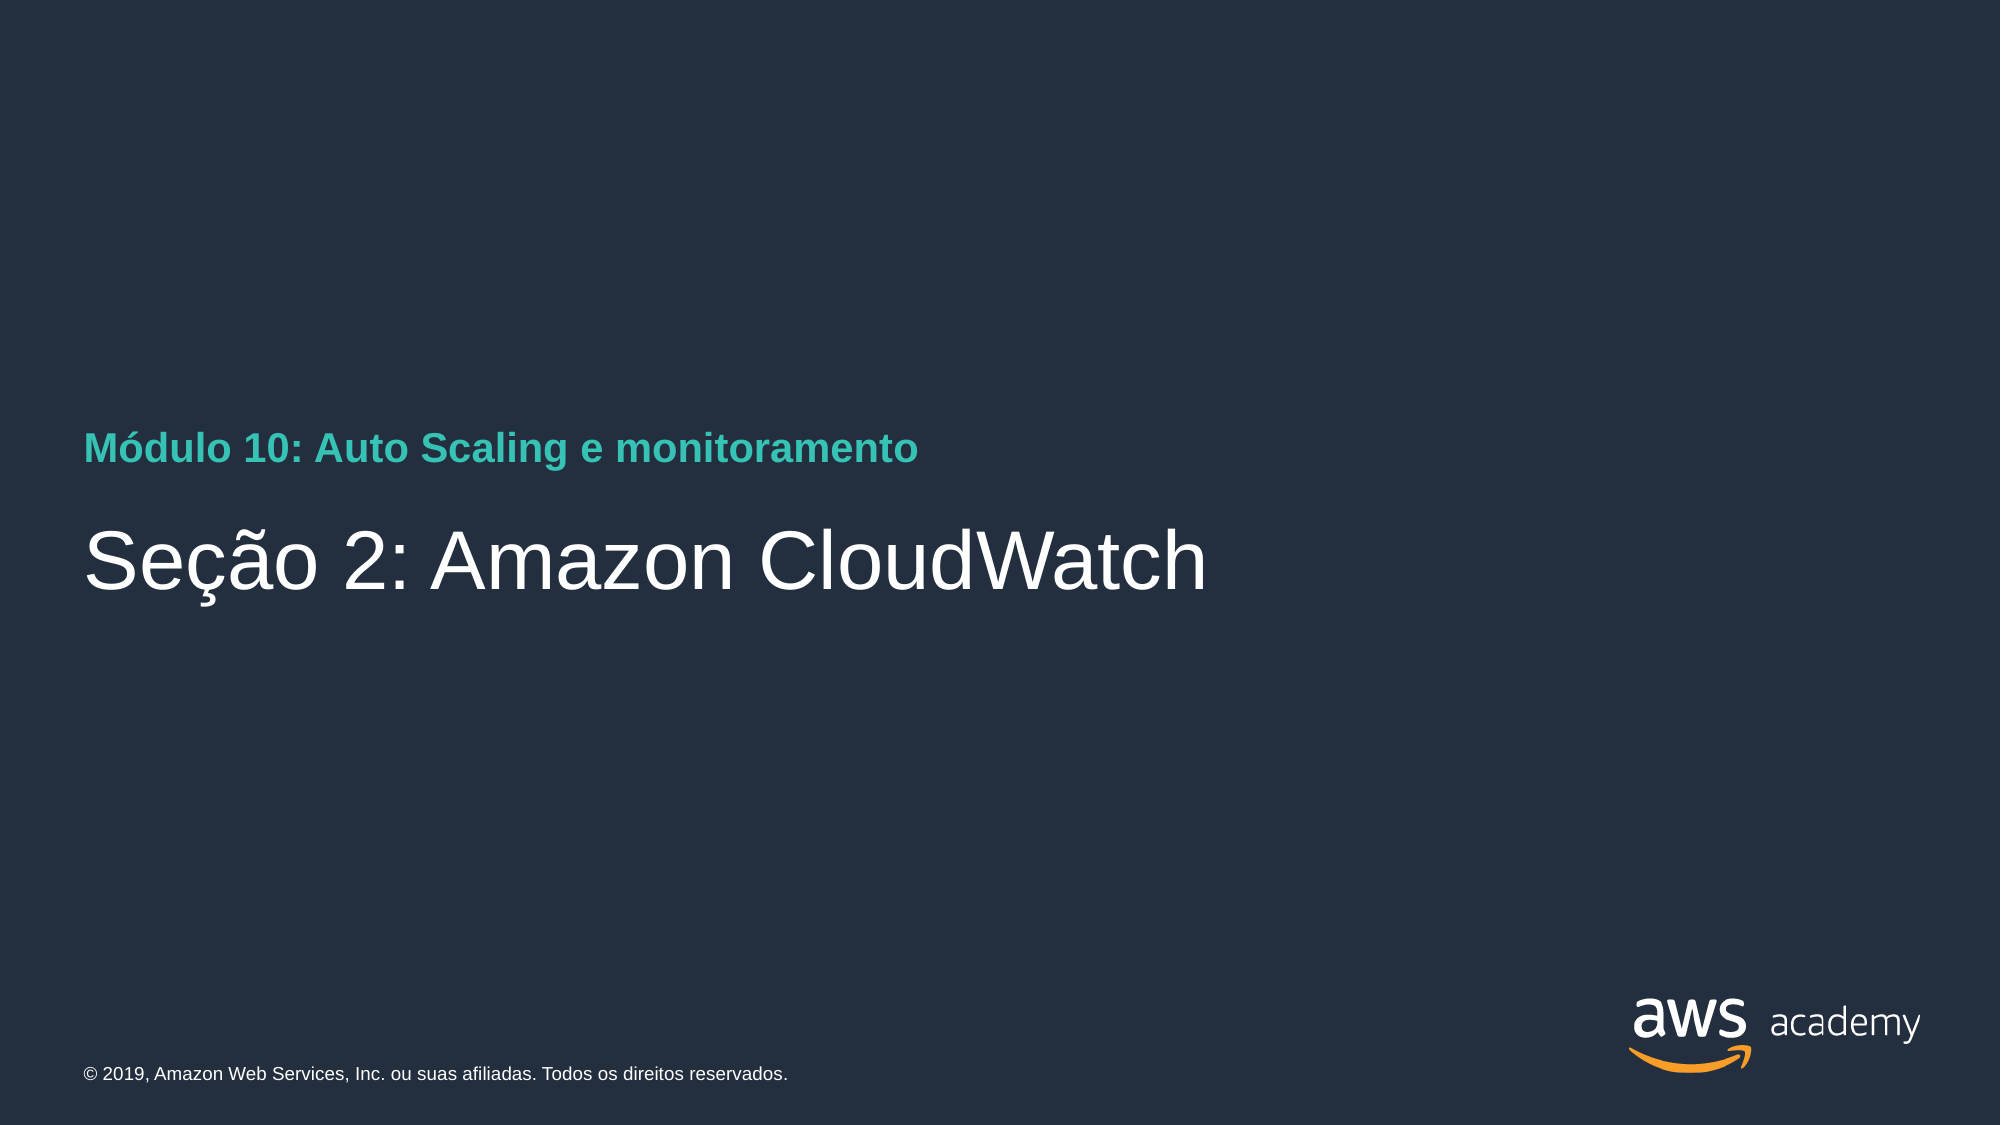

Módulo 10: Auto Scaling e monitoramento
# Seção 2: Amazon CloudWatch
© 2019, Amazon Web Services, Inc. ou suas afiliadas. Todos os direitos reservados.